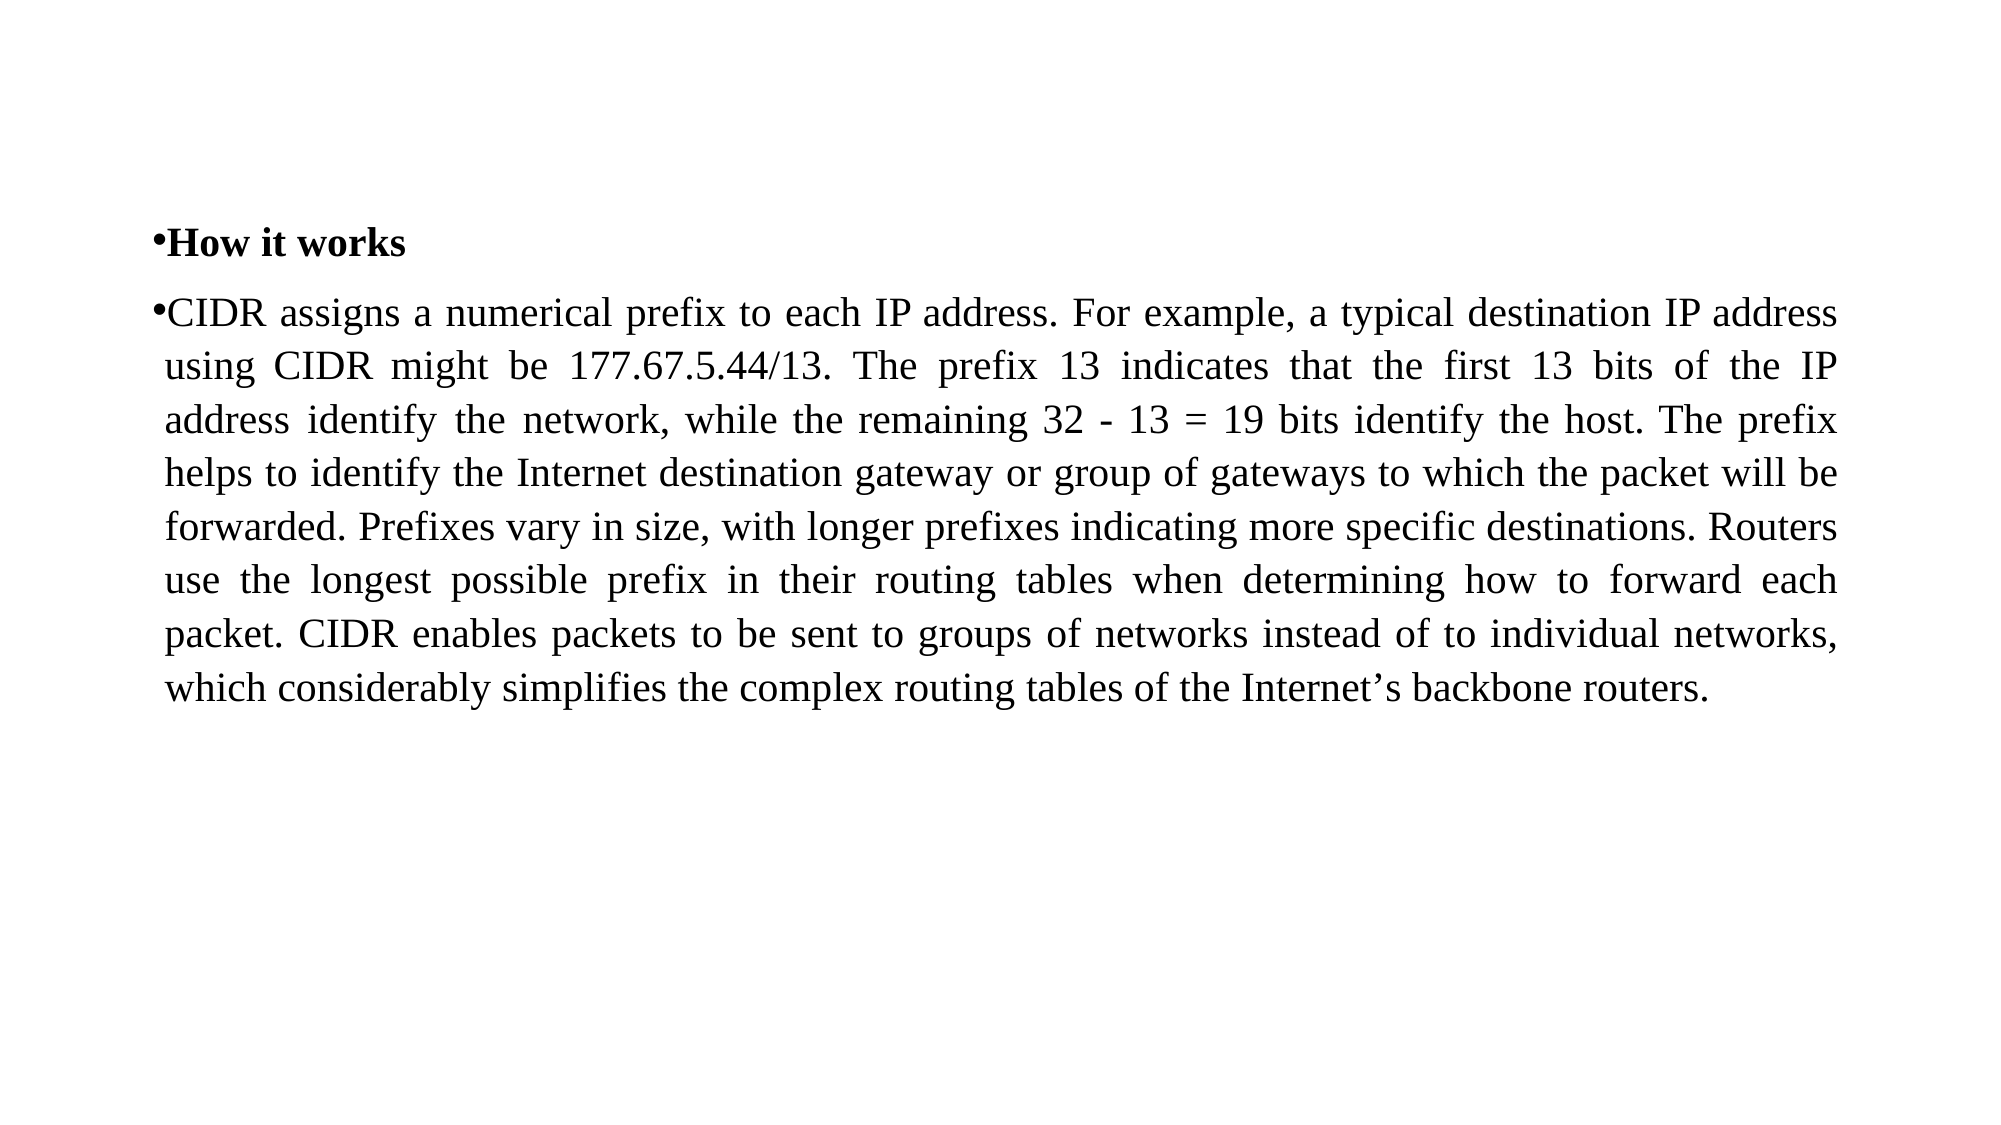

#
How it works
CIDR assigns a numerical prefix to each IP address. For example, a typical destination IP address using CIDR might be 177.67.5.44/13. The prefix 13 indicates that the first 13 bits of the IP address identify the network, while the remaining 32 - 13 = 19 bits identify the host. The prefix helps to identify the Internet destination gateway or group of gateways to which the packet will be forwarded. Prefixes vary in size, with longer prefixes indicating more specific destinations. Routers use the longest possible prefix in their routing tables when determining how to forward each packet. CIDR enables packets to be sent to groups of networks instead of to individual networks, which considerably simplifies the complex routing tables of the Internet’s backbone routers.